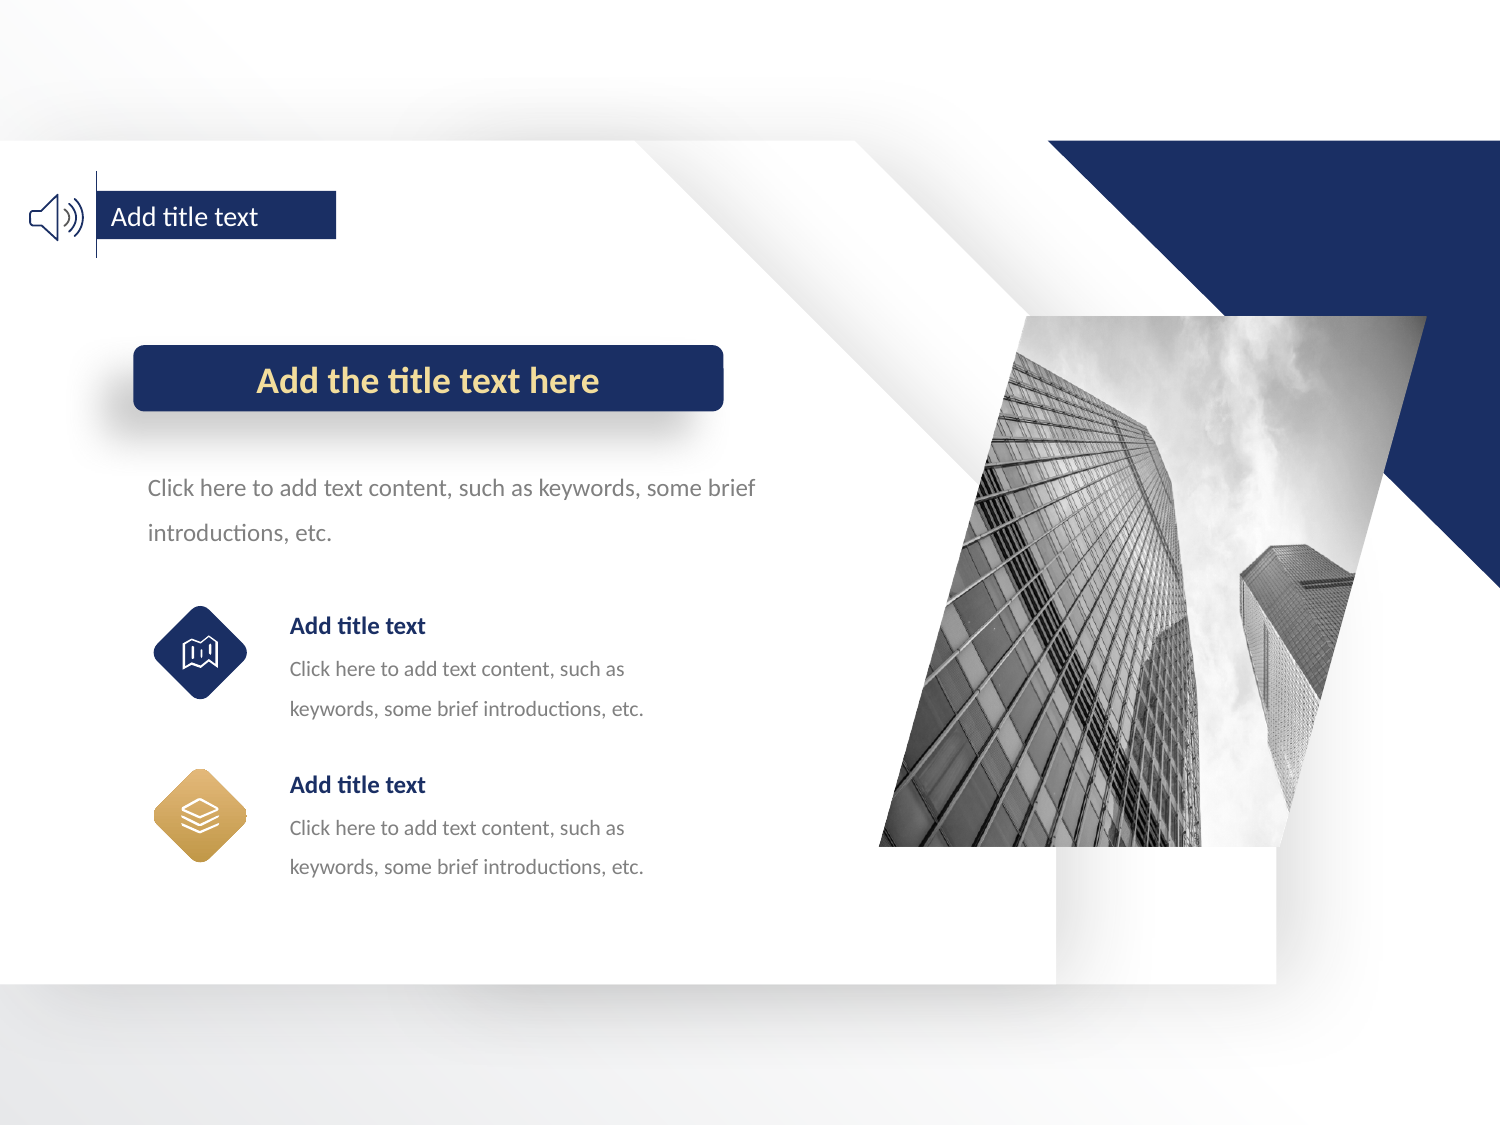

Add title text

Add the title text here
Click here to add text content, such as keywords, some brief introductions, etc.
Add title text

Click here to add text content, such as keywords, some brief introductions, etc.
Add title text

Click here to add text content, such as keywords, some brief introductions, etc.